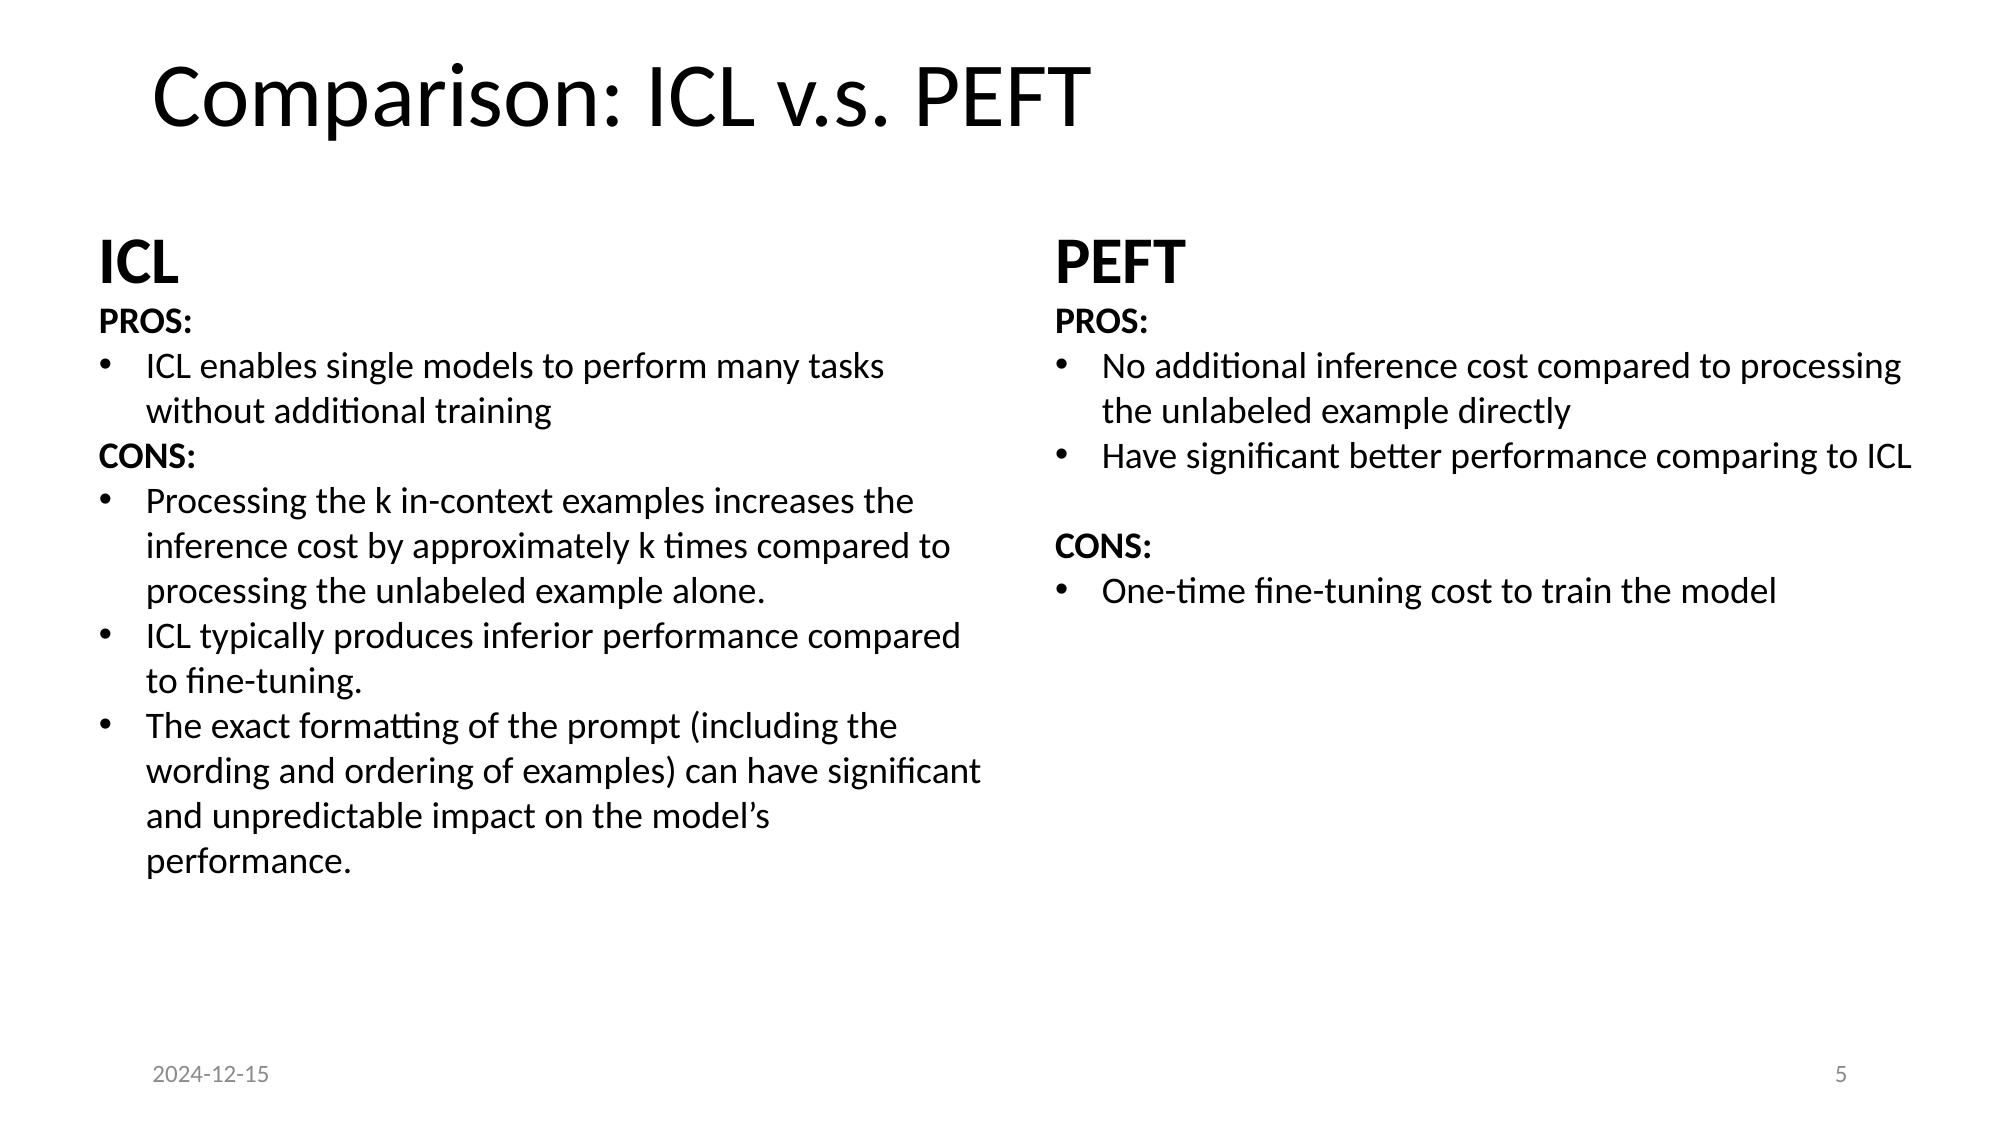

# Comparison: ICL v.s. PEFT
ICL
PROS:
ICL enables single models to perform many tasks without additional training
CONS:
Processing the k in-context examples increases the inference cost by approximately k times compared to processing the unlabeled example alone.
ICL typically produces inferior performance compared to fine-tuning.
The exact formatting of the prompt (including the wording and ordering of examples) can have significant and unpredictable impact on the model’s performance.
PEFT
PROS:
No additional inference cost compared to processing the unlabeled example directly
Have significant better performance comparing to ICL

CONS:
One-time fine-tuning cost to train the model
2024-12-15
5